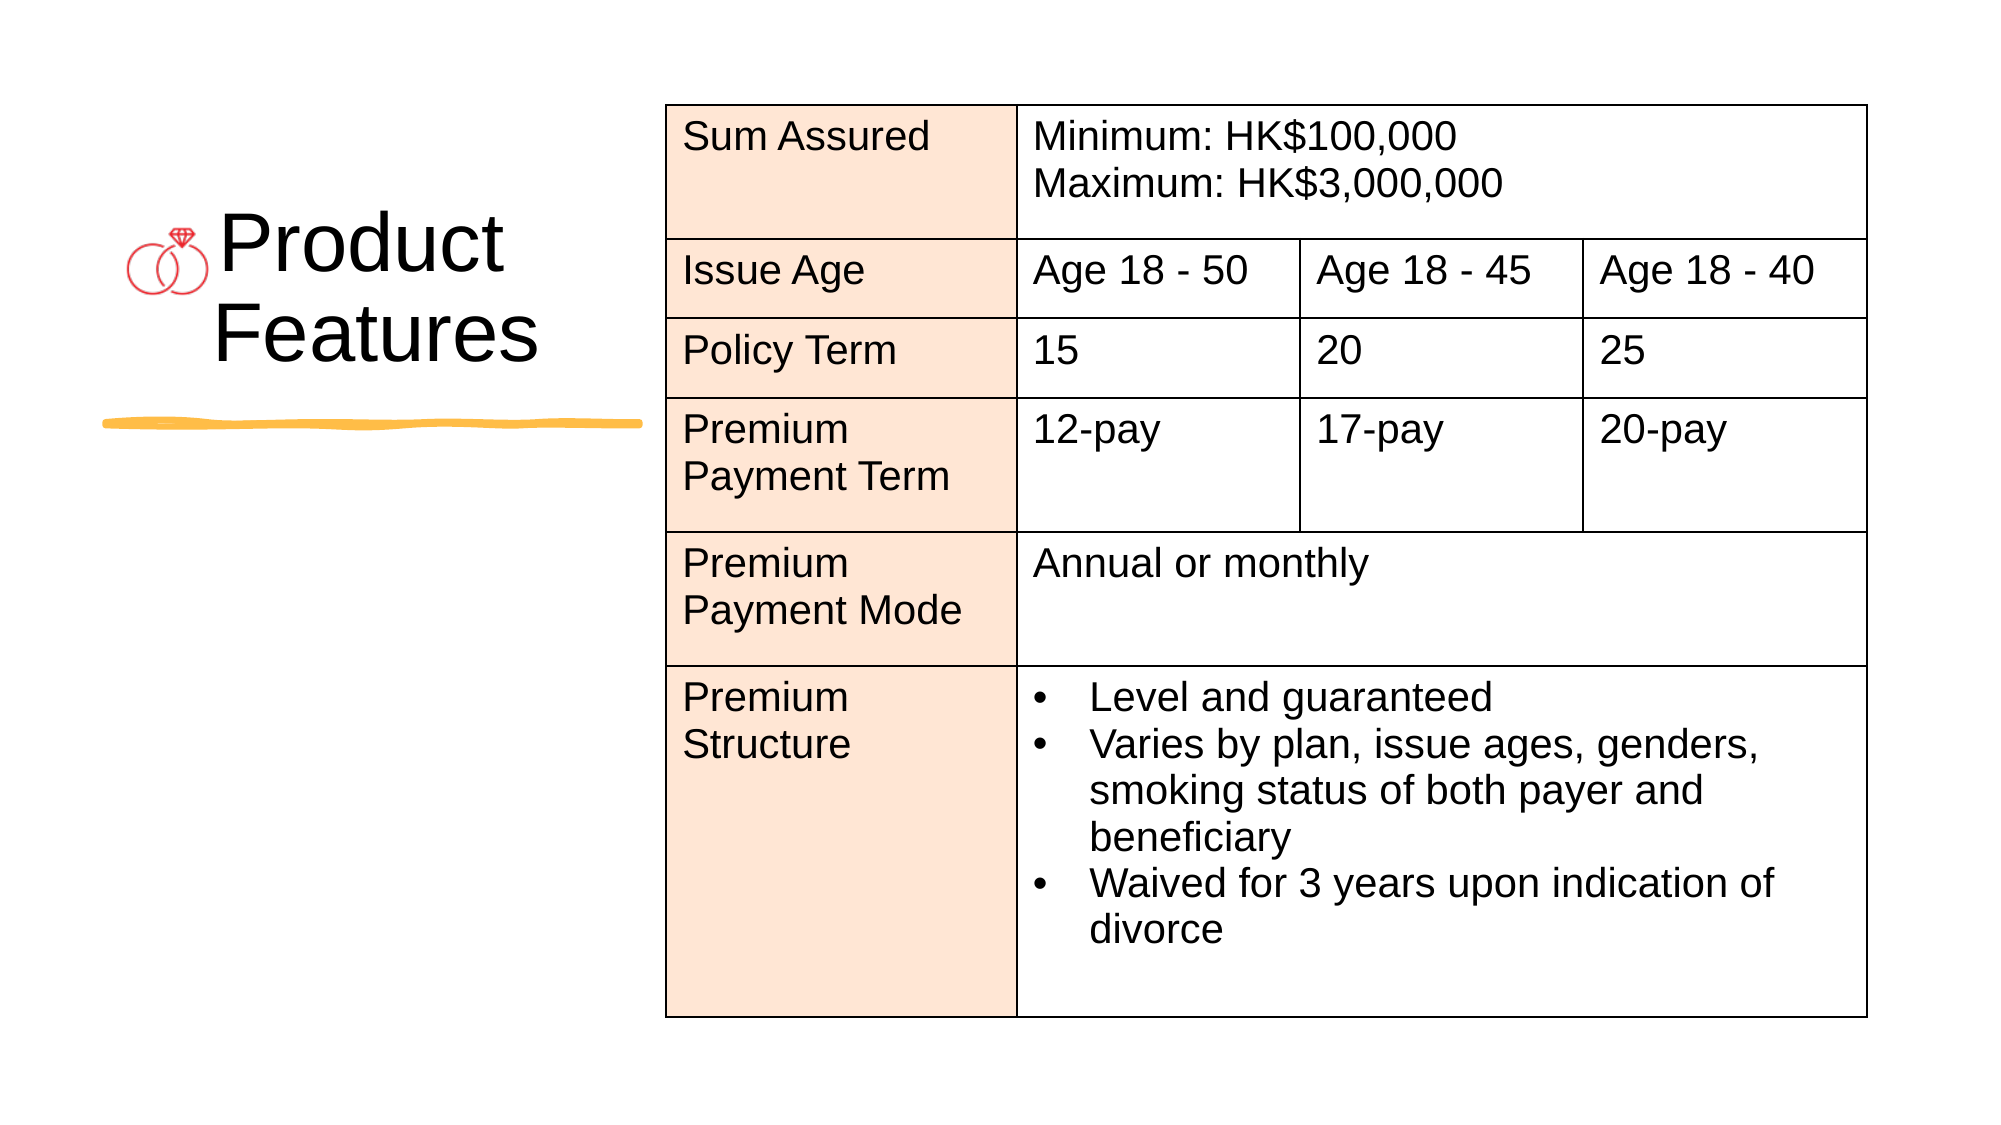

# Product Features
| Sum Assured | Minimum: HK$100,000 Maximum: HK$3,000,000 |  |  |
| --- | --- | --- | --- |
| Issue Age | Age 18 - 50 | Age 18 - 45 | Age 18 - 40 |
| Policy Term | 15 | 20 | 25 |
| Premium Payment Term | 12-pay | 17-pay | 20-pay |
| Premium Payment Mode | Annual or monthly |  |  |
| Premium Structure | Level and guaranteed Varies by plan, issue ages, genders, smoking status of both payer and beneficiary Waived for 3 years upon indication of divorce |  |  |